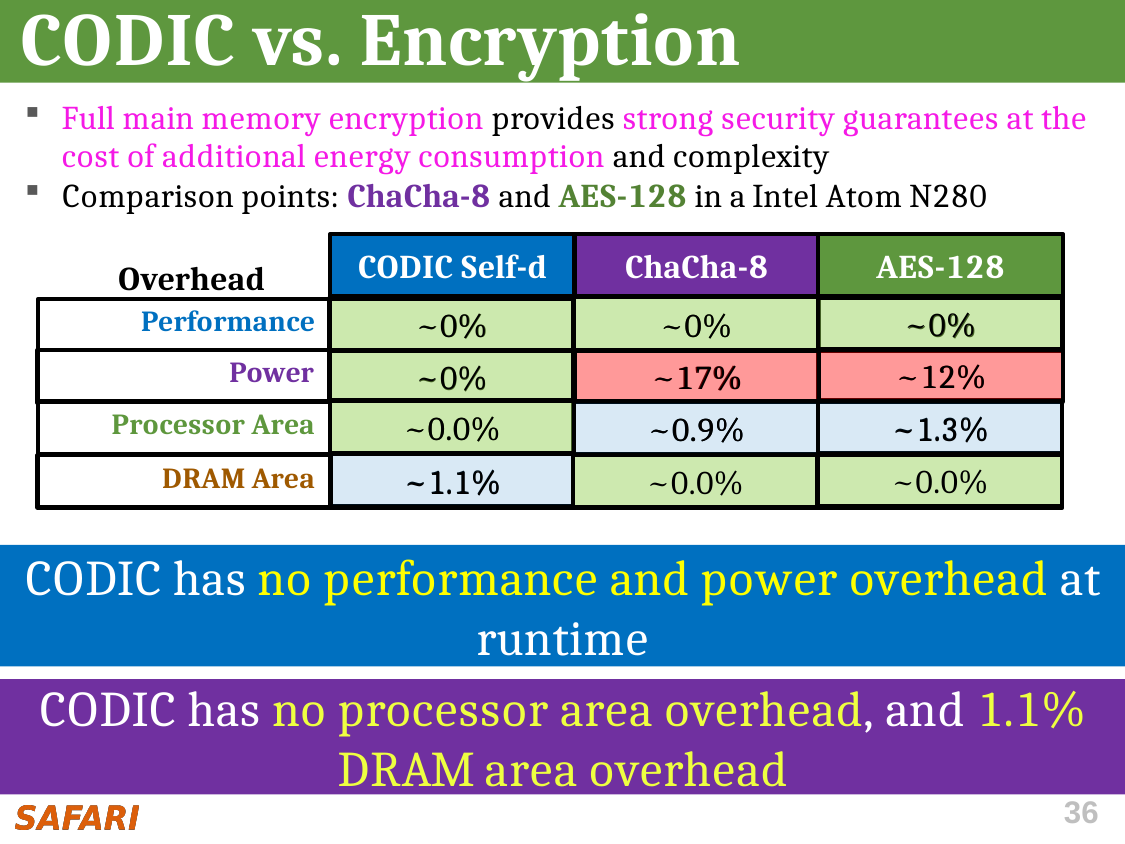

# CODIC vs. Encryption
Full main memory encryption provides strong security guarantees at the cost of additional energy consumption and complexity
Comparison points: ChaCha-8 and AES-128 in a Intel Atom N280

CODIC Self-d
ChaCha-8
AES-128
~0%
~0%
~0%
Performance
Power
~17%
~12%
~0%
~1.3%
~0.0%
Processor Area
~0.9%
~1.1%
~0.0%
~0.0%
DRAM Area
Overhead
~0%
~0%
~0%
~12%
~17%
~0%
~0.0%
~1.3%
~0.9%
~1.1%
~0.0%
~0.0%
CODIC has no performance and power overhead at runtime
CODIC has no processor area overhead, and 1.1% DRAM area overhead
36